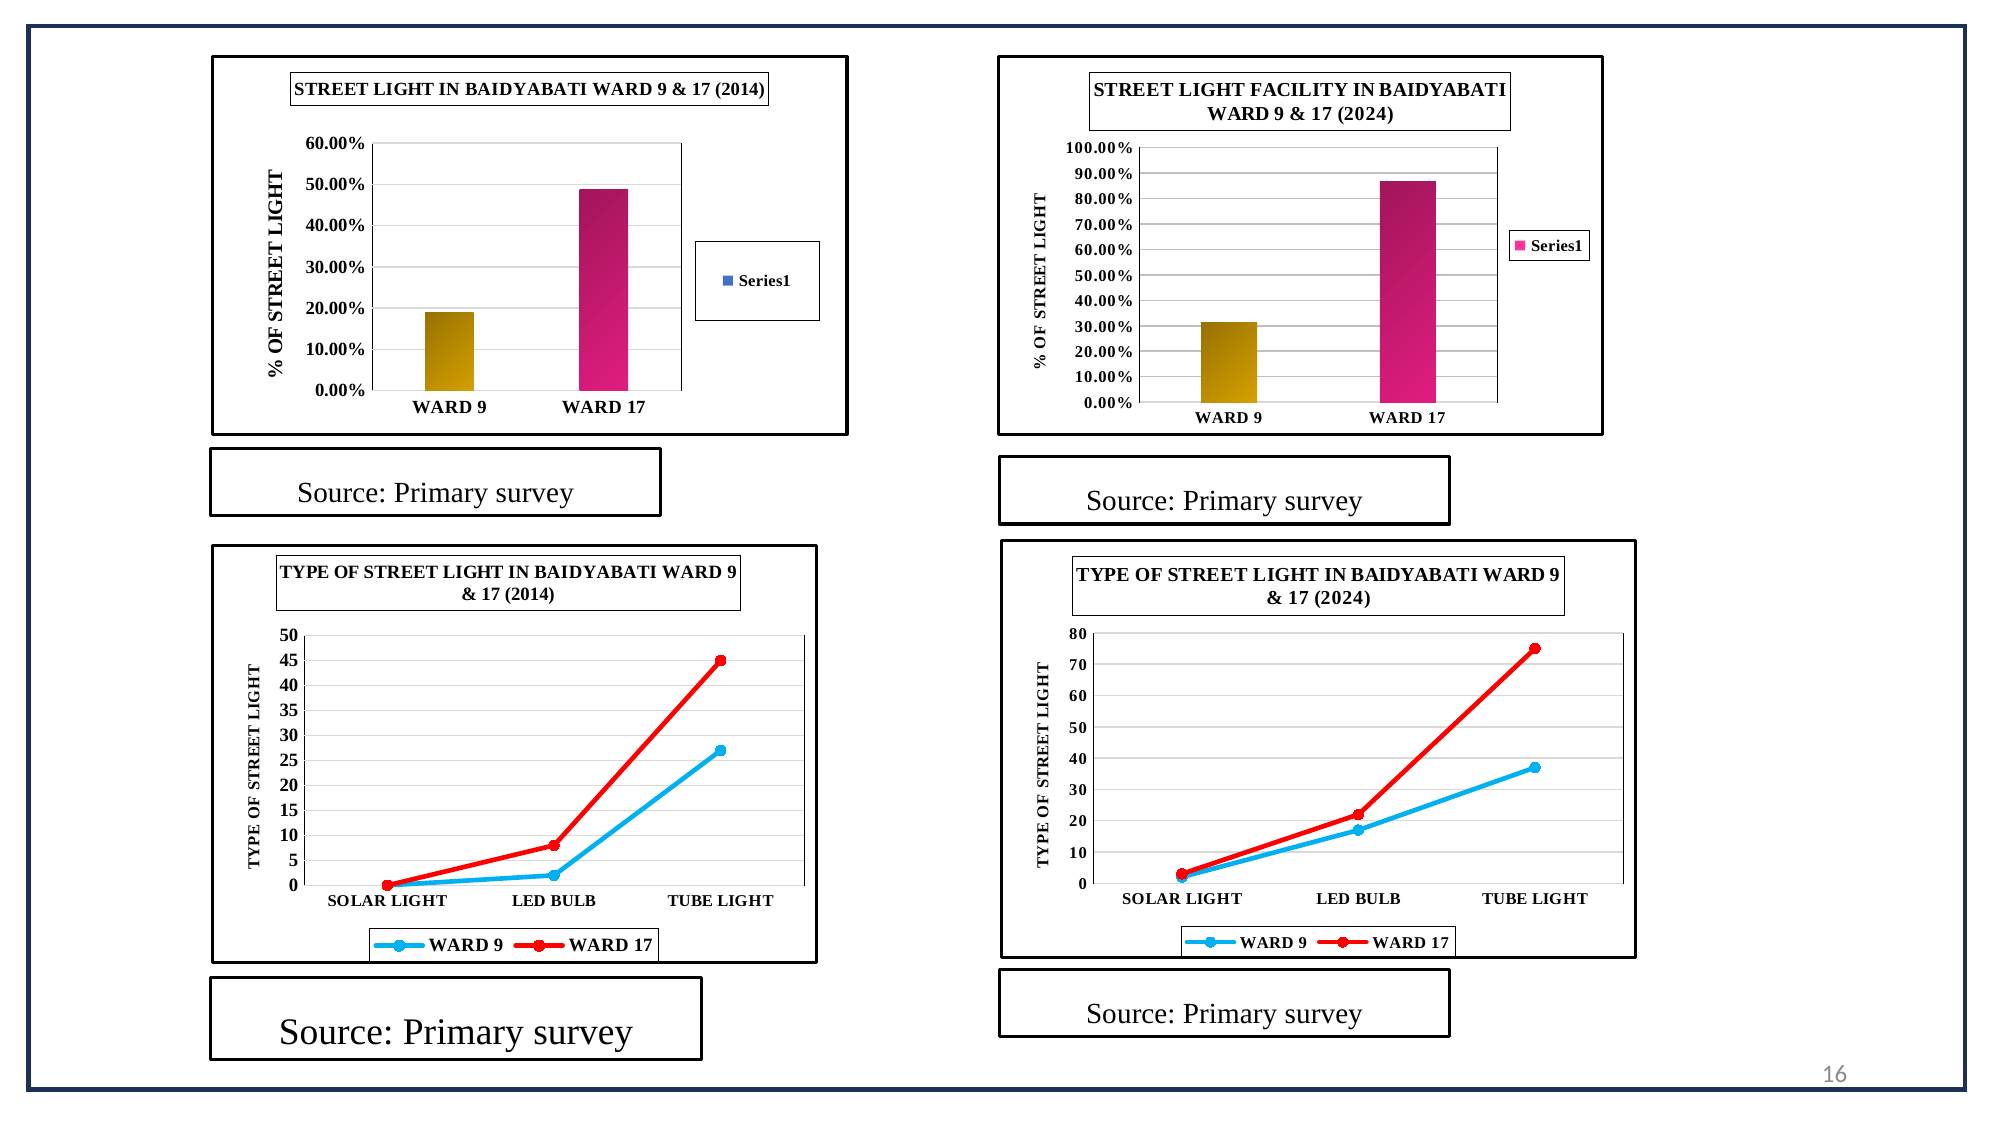

### Chart: STREET LIGHT FACILITY IN BAIDYABATI WARD 9 & 17 (2024)

| Category |  |
|---|---|
| WARD 9 | 0.3125 |
| WARD 17 | 0.8675 |

### Chart: STREET LIGHT IN BAIDYABATI WARD 9 & 17 (2014)

| Category |  |
|---|---|
| WARD 9 | 0.19 |
| WARD 17 | 0.4875 |
Source: Primary survey
Source: Primary survey

### Chart: TYPE OF STREET LIGHT IN BAIDYABATI WARD 9 & 17 (2024)

| Category | WARD 9 | WARD 17 |
|---|---|---|
| SOLAR LIGHT | 2.0 | 3.0 |
| LED BULB | 17.0 | 22.0 |
| TUBE LIGHT | 37.0 | 75.0 |

### Chart: TYPE OF STREET LIGHT IN BAIDYABATI WARD 9 & 17 (2014)

| Category | WARD 9 | WARD 17 |
|---|---|---|
| SOLAR LIGHT | 0.0 | 0.0 |
| LED BULB | 2.0 | 8.0 |
| TUBE LIGHT | 27.0 | 45.0 |
Source: Primary survey
Source: Primary survey
16